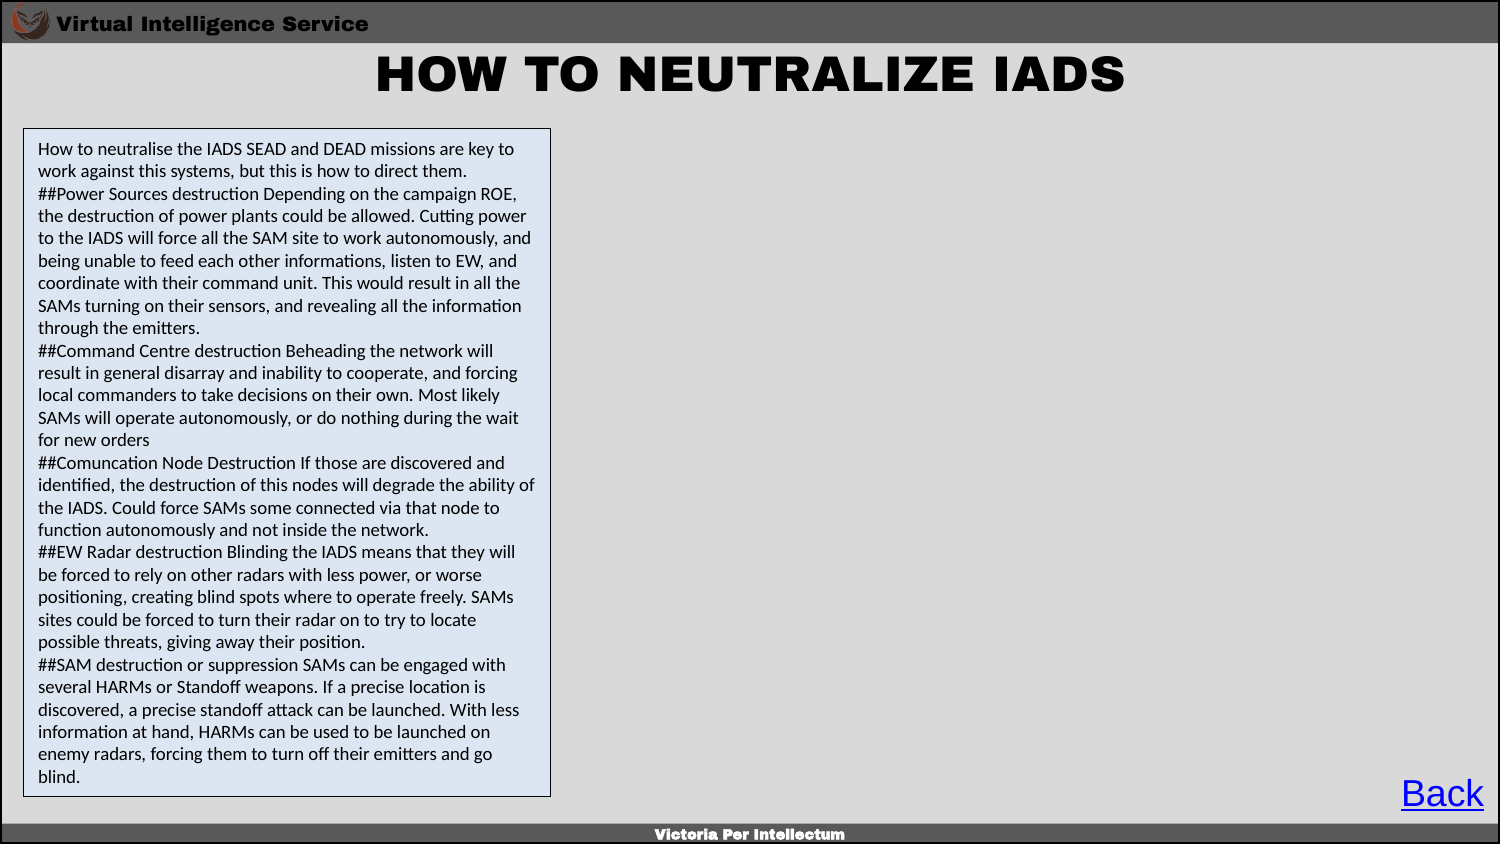

# HOW TO NEUTRALIZE IADS
How to neutralise the IADS SEAD and DEAD missions are key to work against this systems, but this is how to direct them.
##Power Sources destruction Depending on the campaign ROE, the destruction of power plants could be allowed. Cutting power to the IADS will force all the SAM site to work autonomously, and being unable to feed each other informations, listen to EW, and coordinate with their command unit. This would result in all the SAMs turning on their sensors, and revealing all the information through the emitters.
##Command Centre destruction Beheading the network will result in general disarray and inability to cooperate, and forcing local commanders to take decisions on their own. Most likely SAMs will operate autonomously, or do nothing during the wait for new orders
##Comuncation Node Destruction If those are discovered and identified, the destruction of this nodes will degrade the ability of the IADS. Could force SAMs some connected via that node to function autonomously and not inside the network.
##EW Radar destruction Blinding the IADS means that they will be forced to rely on other radars with less power, or worse positioning, creating blind spots where to operate freely. SAMs sites could be forced to turn their radar on to try to locate possible threats, giving away their position.
##SAM destruction or suppression SAMs can be engaged with several HARMs or Standoff weapons. If a precise location is discovered, a precise standoff attack can be launched. With less information at hand, HARMs can be used to be launched on enemy radars, forcing them to turn off their emitters and go blind.

A
A
B
B
C
C
D
D
E
E
F
F
Back